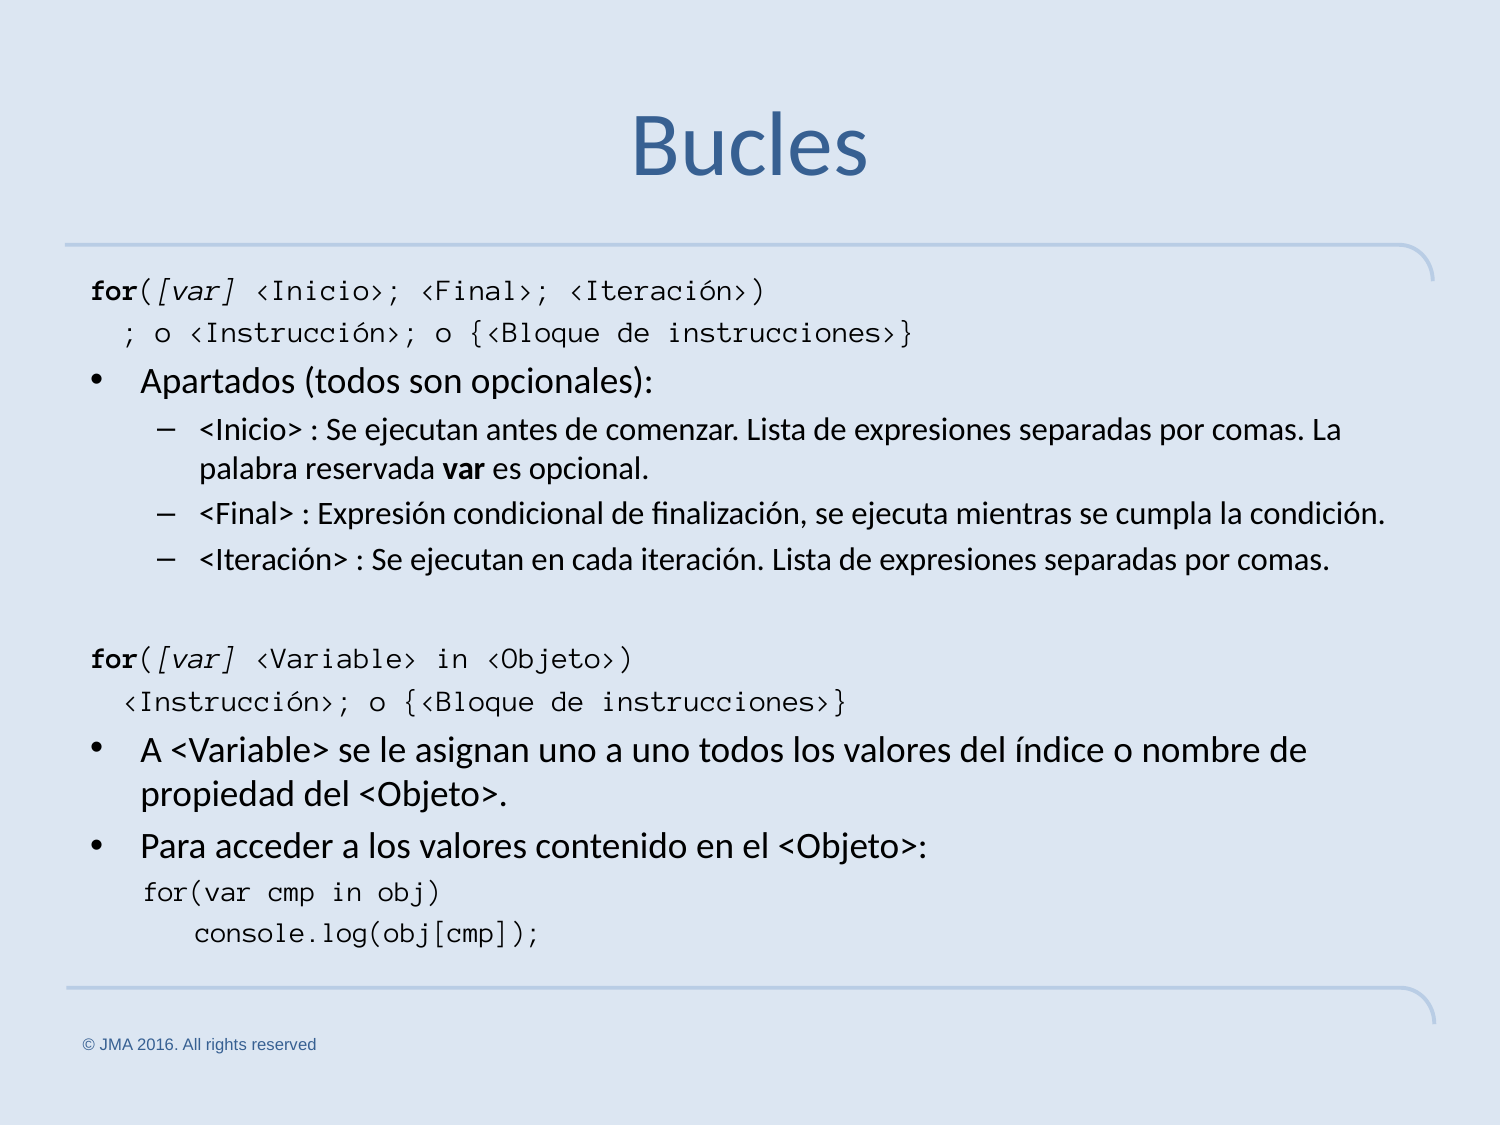

# Bucles
for([var] <Inicio>; <Final>; <Iteración>)
  ; o <Instrucción>; o {<Bloque de instrucciones>}
Apartados (todos son opcionales):
<Inicio> : Se ejecutan antes de comenzar. Lista de expresiones separadas por comas. La palabra reservada var es opcional.
<Final> : Expresión condicional de finalización, se ejecuta mientras se cumpla la condición.
<Iteración> : Se ejecutan en cada iteración. Lista de expresiones separadas por comas.

for([var] <Variable> in <Objeto>)
  <Instrucción>; o {<Bloque de instrucciones>}
A <Variable> se le asignan uno a uno todos los valores del índice o nombre de propiedad del <Objeto>.
Para acceder a los valores contenido en el <Objeto>:
for(var cmp in obj)
console.log(obj[cmp]);